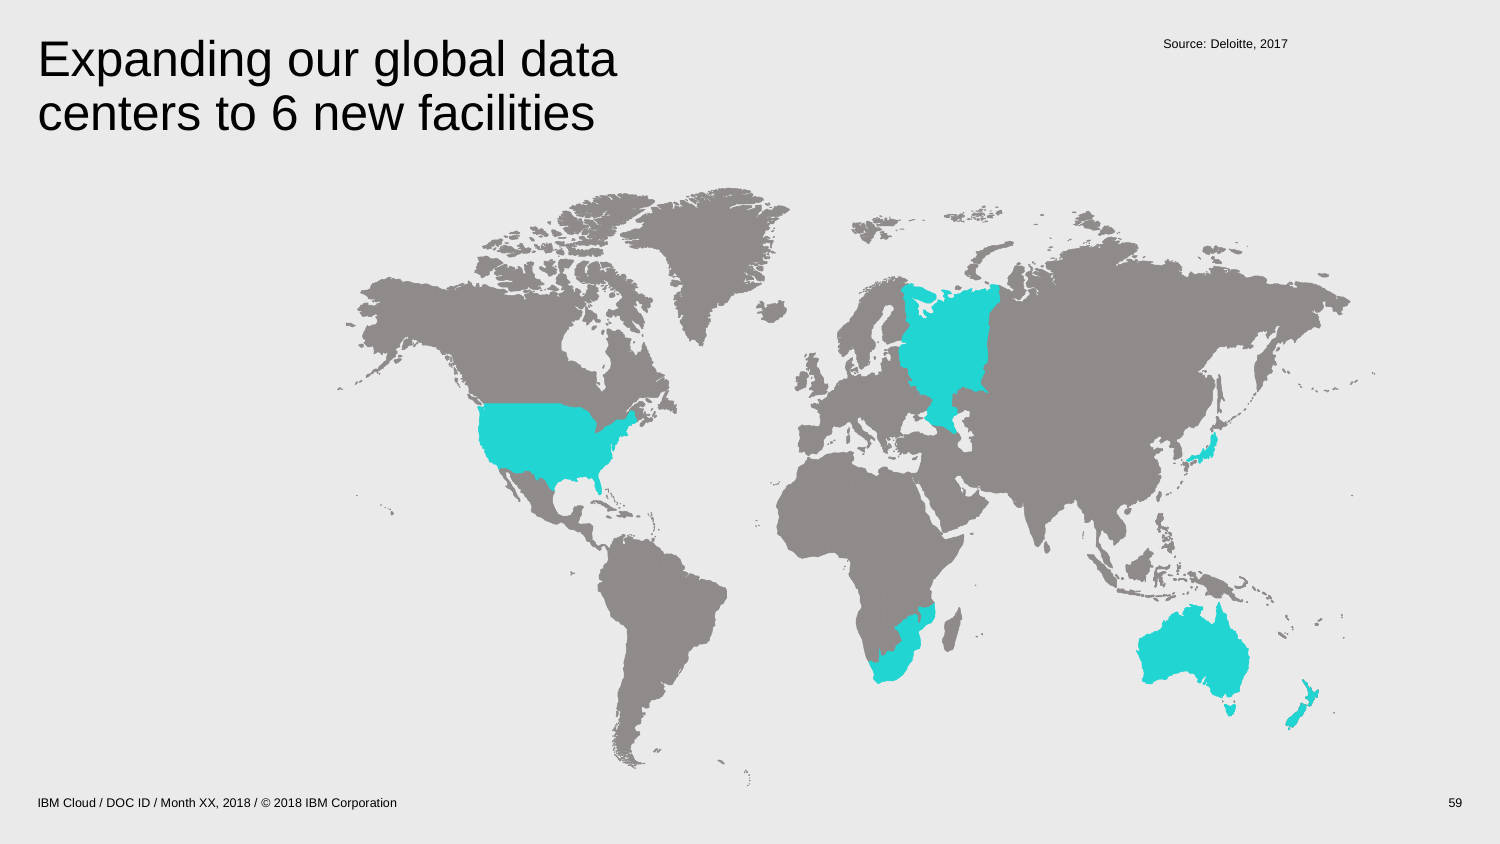

Source:	Deloitte, 2017
# Expanding our global data centers to 6 new facilities

IBM Cloud / DOC ID / Month XX, 2018 / © 2018 IBM Corporation
59